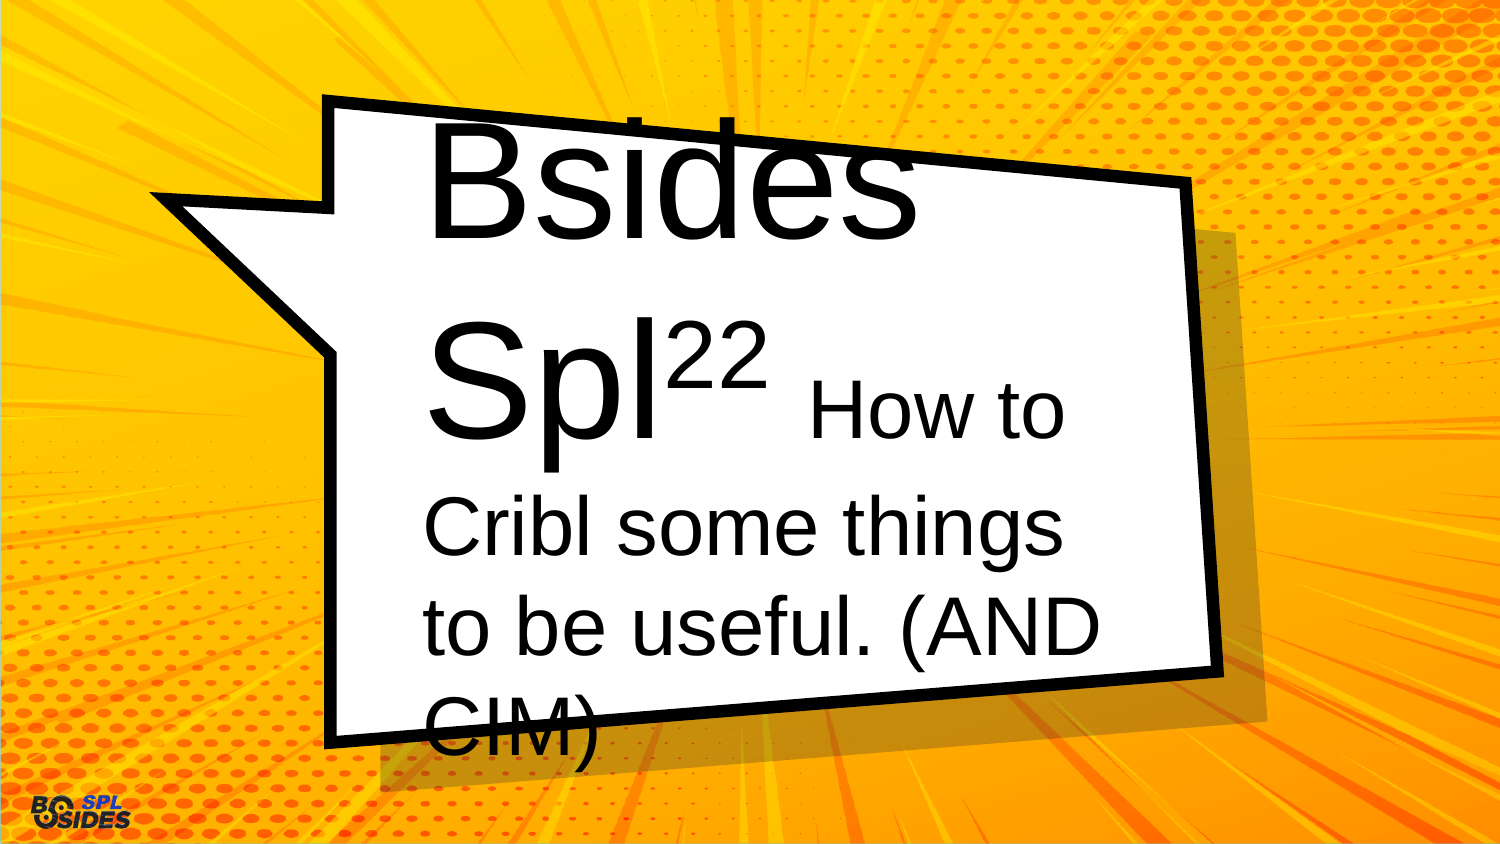

# Bsides Spl22 How to Cribl some things to be useful. (AND CIM)